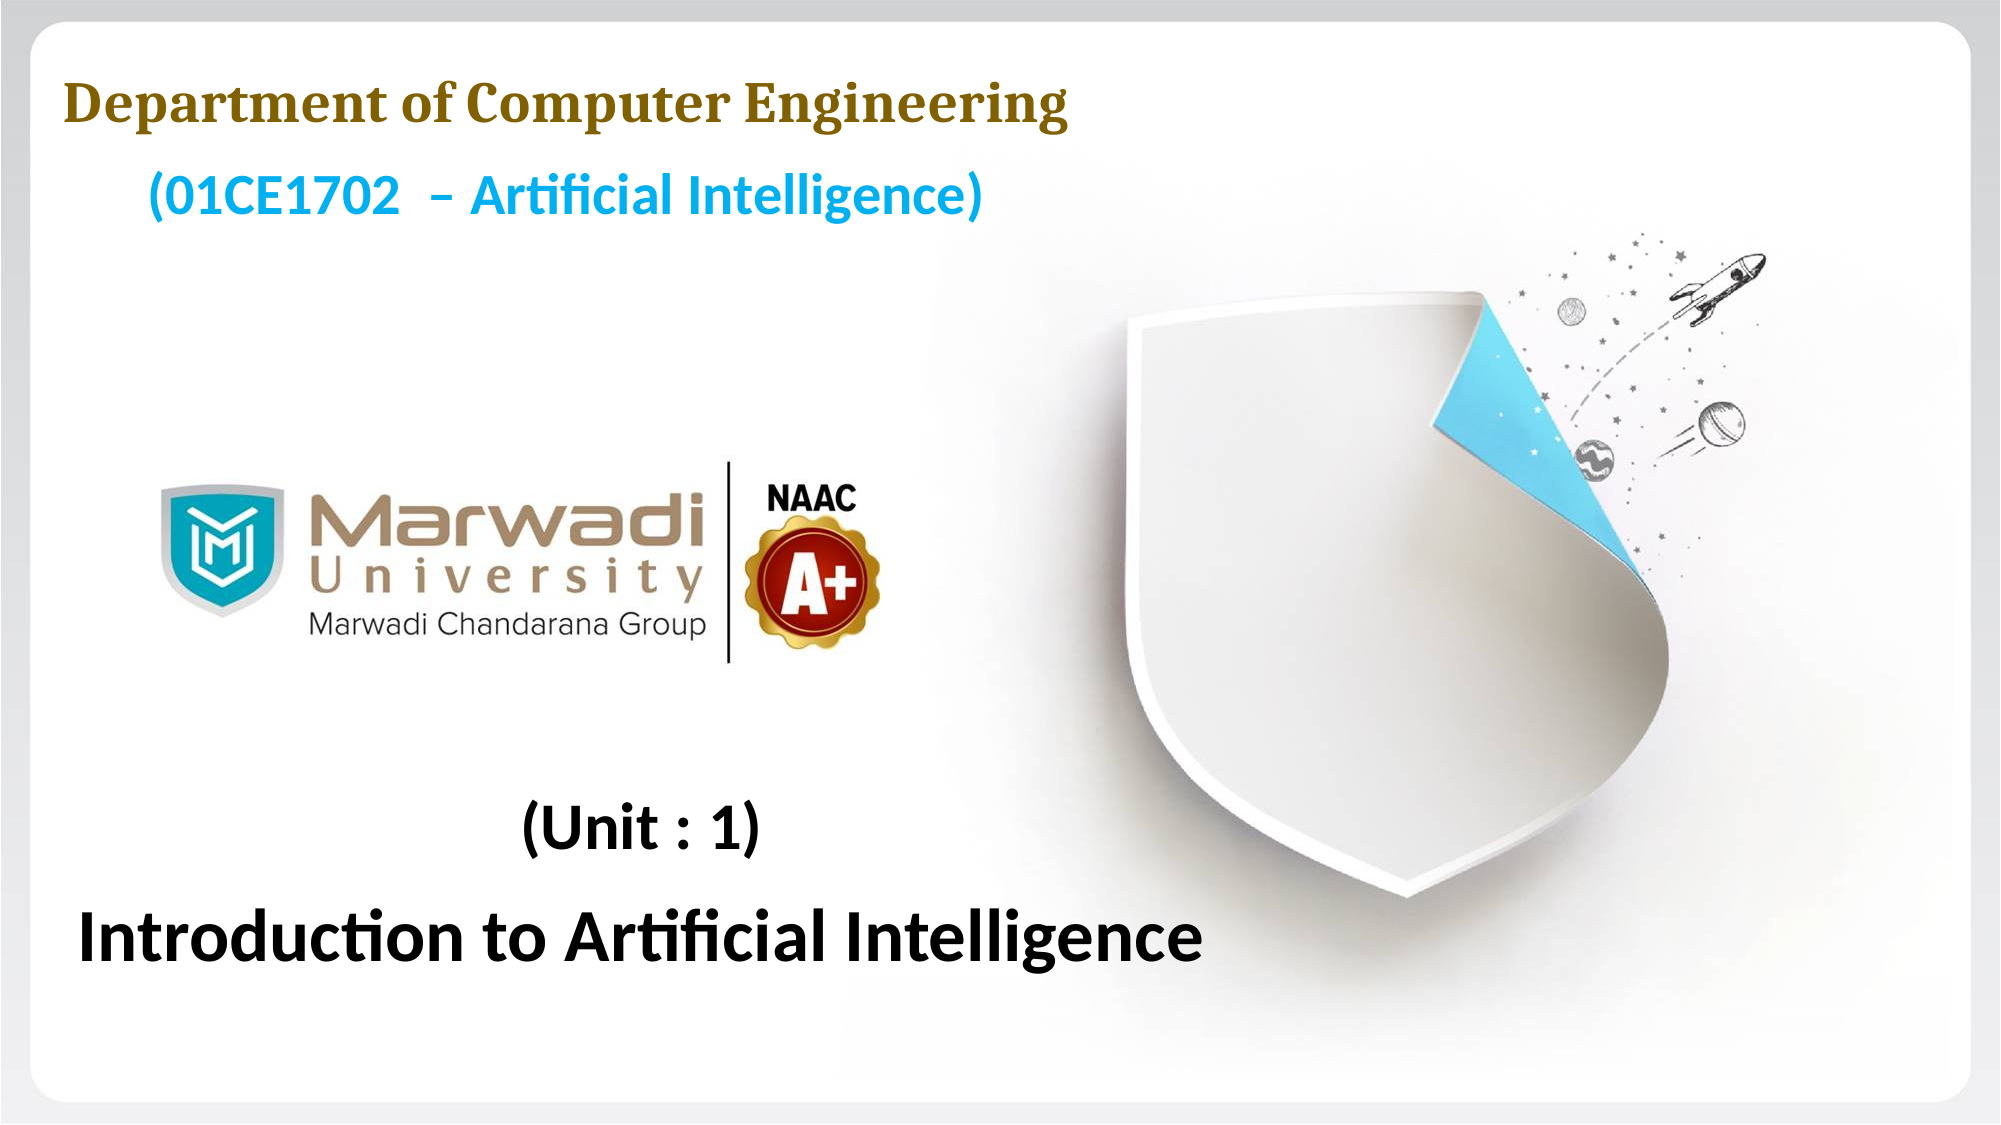

Department of Computer Engineering
(01CE1702  – Artificial Intelligence)
(Unit : 1)
Introduction to Artificial Intelligence